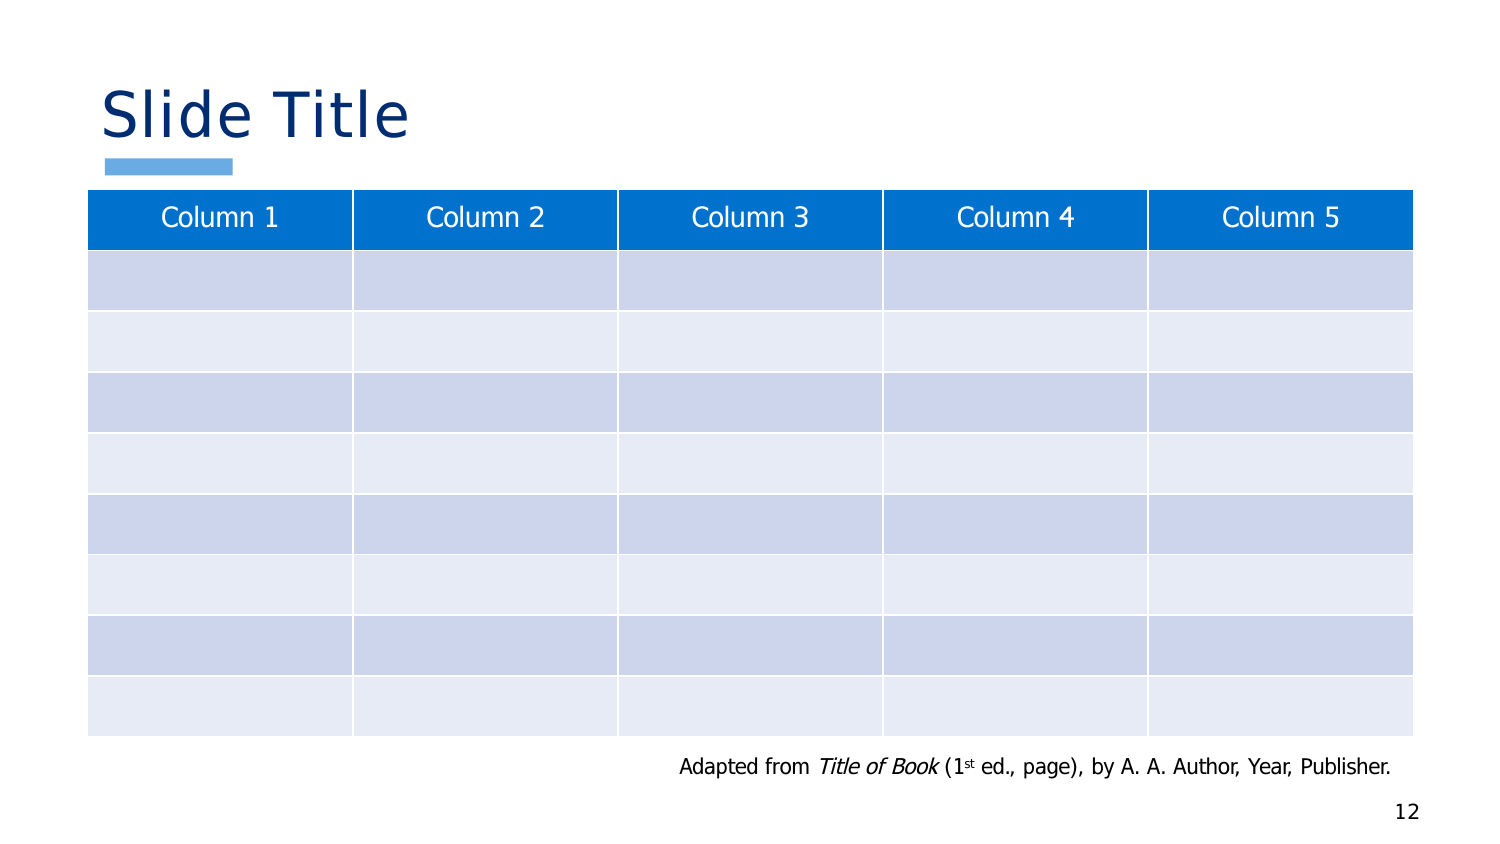

# Slide Title
| Column 1 | Column 2 | Column 3 | Column 4 | Column 5 |
| --- | --- | --- | --- | --- |
|  |  |  |  |  |
|  |  |  |  |  |
|  |  |  |  |  |
|  |  |  |  |  |
|  |  |  |  |  |
|  |  |  |  |  |
|  |  |  |  |  |
|  |  |  |  |  |
Adapted from Title of Book (1st ed., page), by A. A. Author, Year, Publisher.